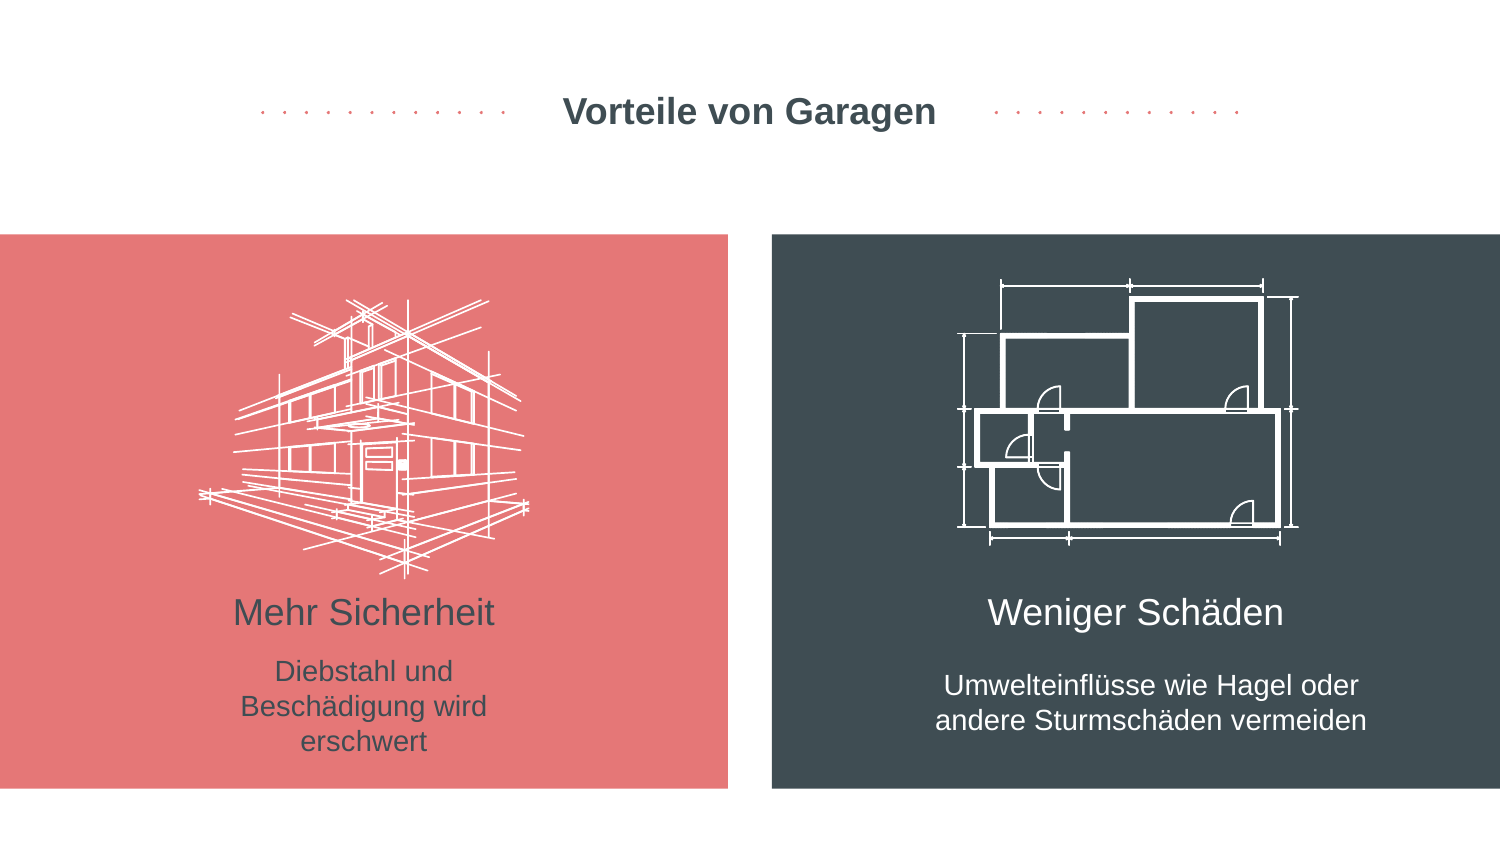

# Vorteile von Garagen

Mehr Sicherheit
Weniger Schäden
Umwelteinflüsse wie Hagel oder andere Sturmschäden vermeiden
Diebstahl und Beschädigung wird erschwert